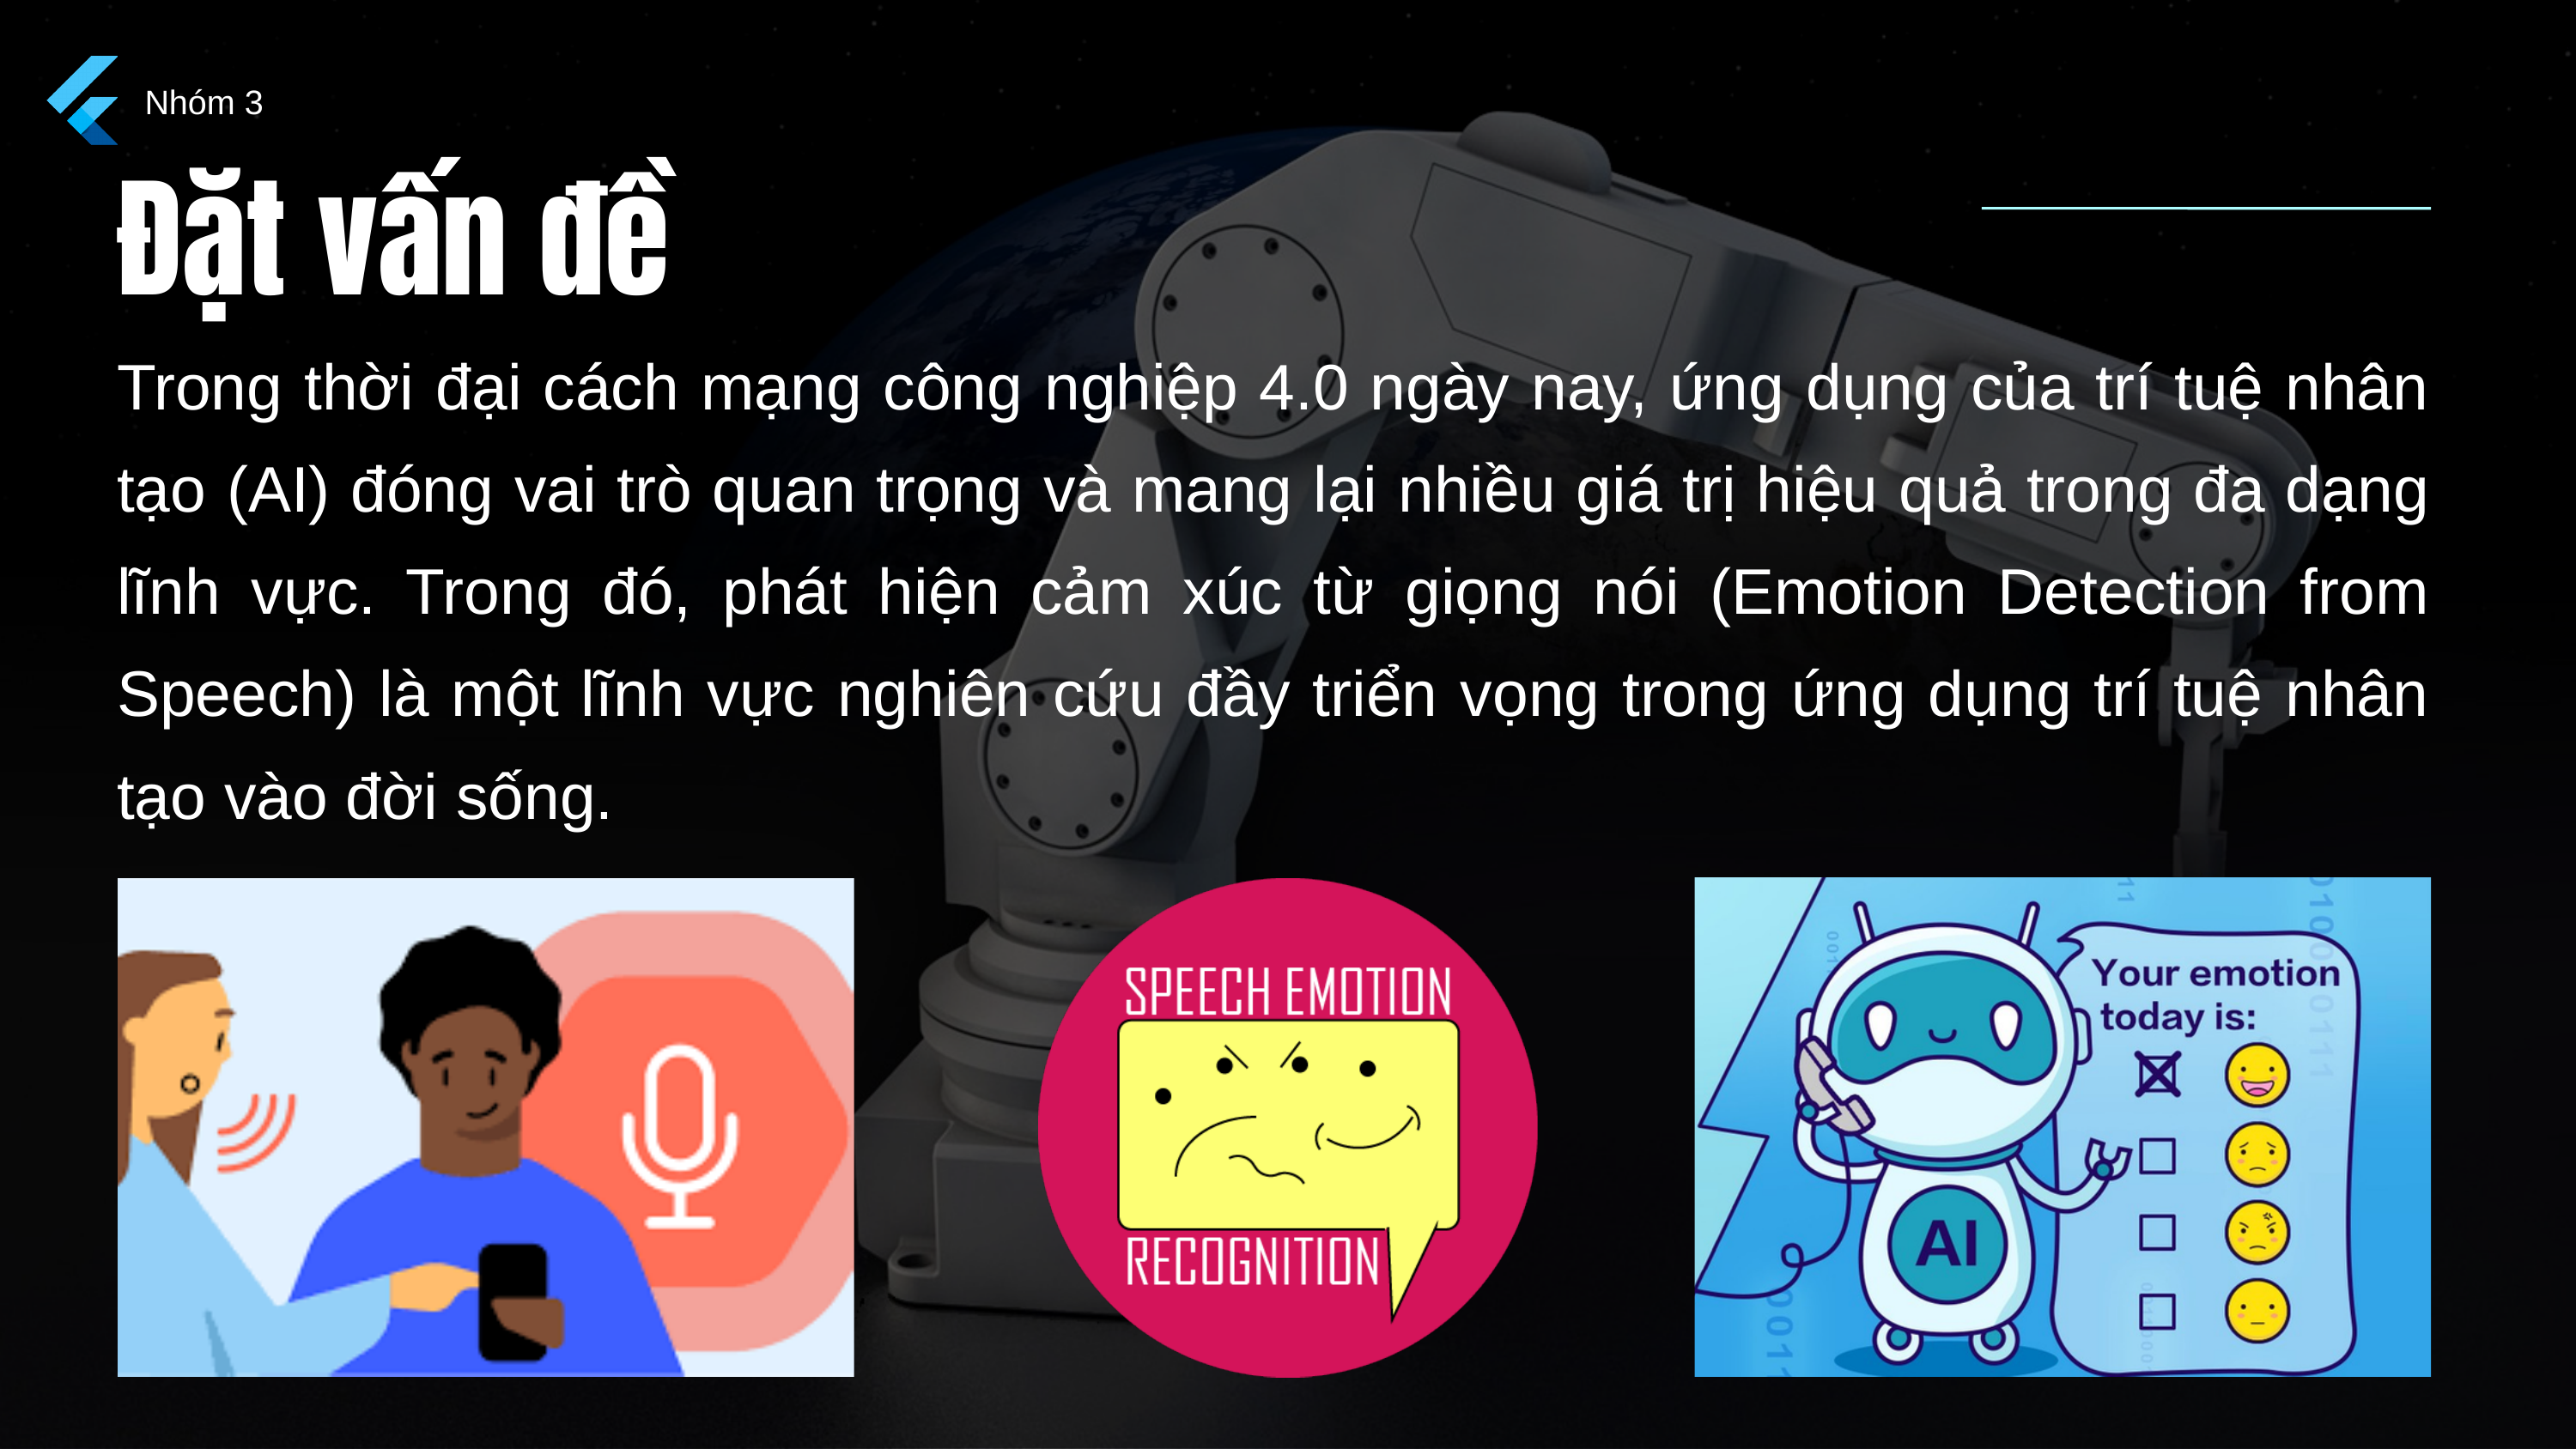

Nhóm 3
Đặt vấn đề

Trong thời đại cách mạng công nghiệp 4.0 ngày nay, ứng dụng của trí tuệ nhân tạo (AI) đóng vai trò quan trọng và mang lại nhiều giá trị hiệu quả trong đa dạng lĩnh vực. Trong đó, phát hiện cảm xúc từ giọng nói (Emotion Detection from Speech) là một lĩnh vực nghiên cứu đầy triển vọng trong ứng dụng trí tuệ nhân tạo vào đời sống.